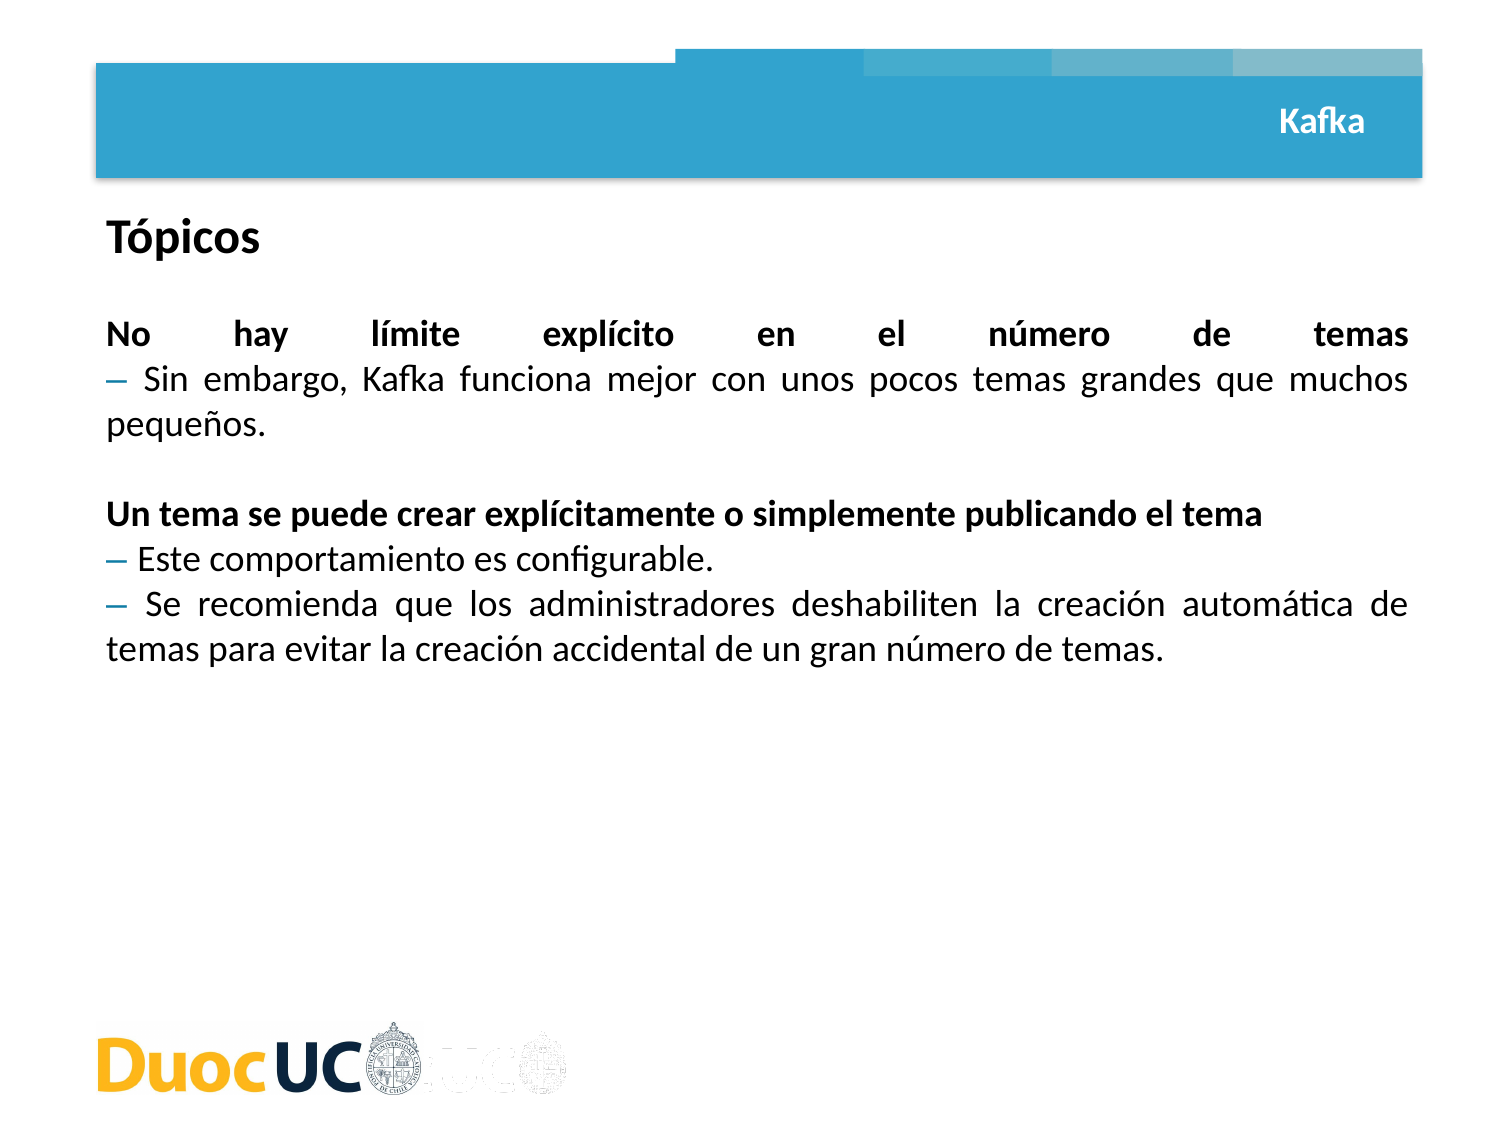

Kafka
Tópicos
No hay límite explícito en el número de temas
– Sin embargo, Kafka funciona mejor con unos pocos temas grandes que muchos pequeños.

Un tema se puede crear explícitamente o simplemente publicando el tema
– Este comportamiento es configurable.
– Se recomienda que los administradores deshabiliten la creación automática de temas para evitar la creación accidental de un gran número de temas.